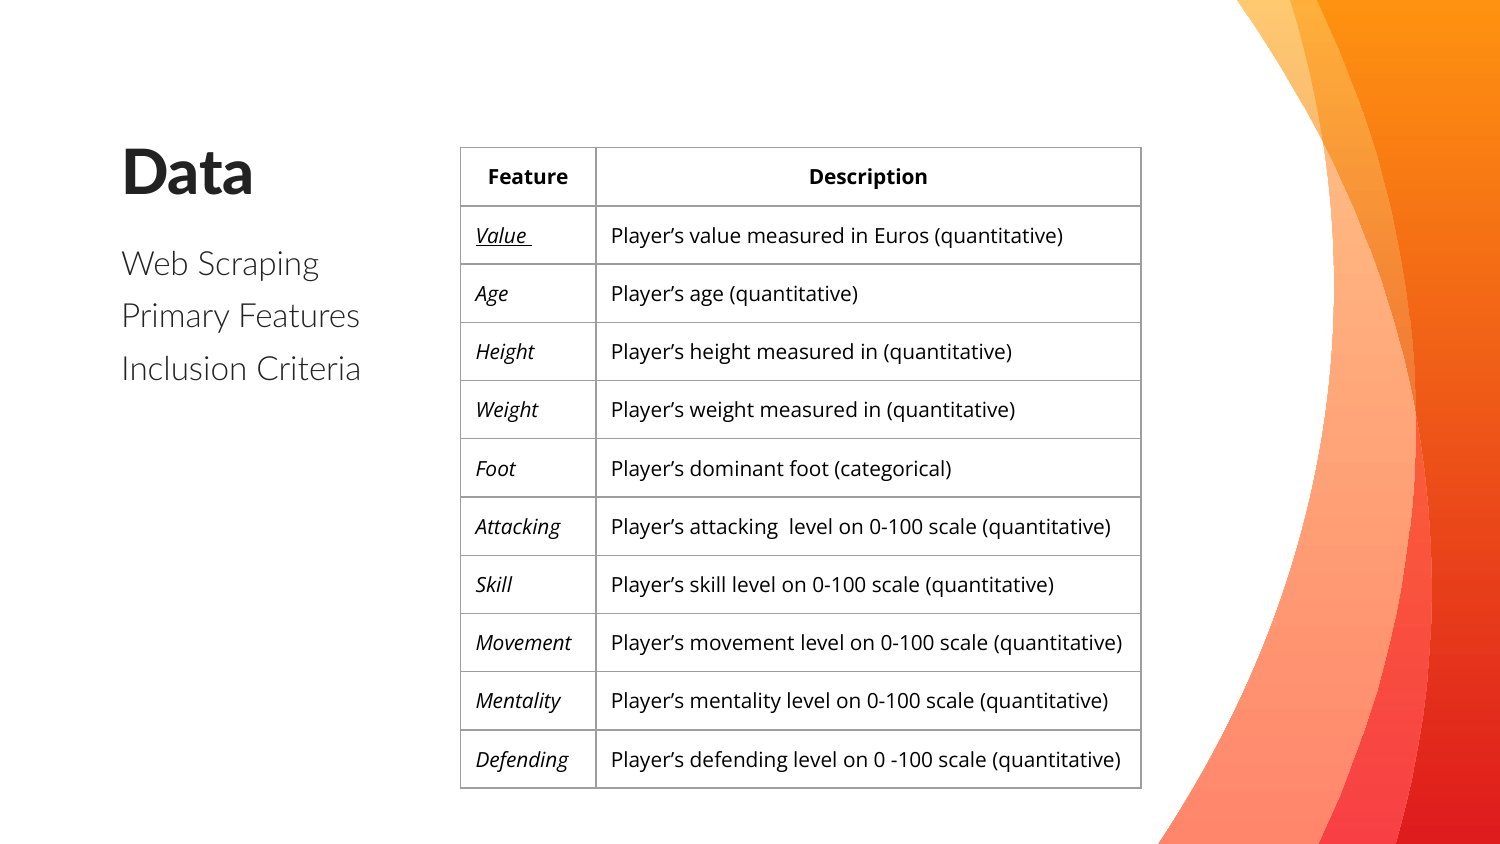

Data
| Feature | Description |
| --- | --- |
| Value | Player’s value measured in Euros (quantitative) |
| Age | Player’s age (quantitative) |
| Height | Player’s height measured in (quantitative) |
| Weight | Player’s weight measured in (quantitative) |
| Foot | Player’s dominant foot (categorical) |
| Attacking | Player’s attacking level on 0-100 scale (quantitative) |
| Skill | Player’s skill level on 0-100 scale (quantitative) |
| Movement | Player’s movement level on 0-100 scale (quantitative) |
| Mentality | Player’s mentality level on 0-100 scale (quantitative) |
| Defending | Player’s defending level on 0 -100 scale (quantitative) |
Web Scraping
Primary Features
Inclusion Criteria